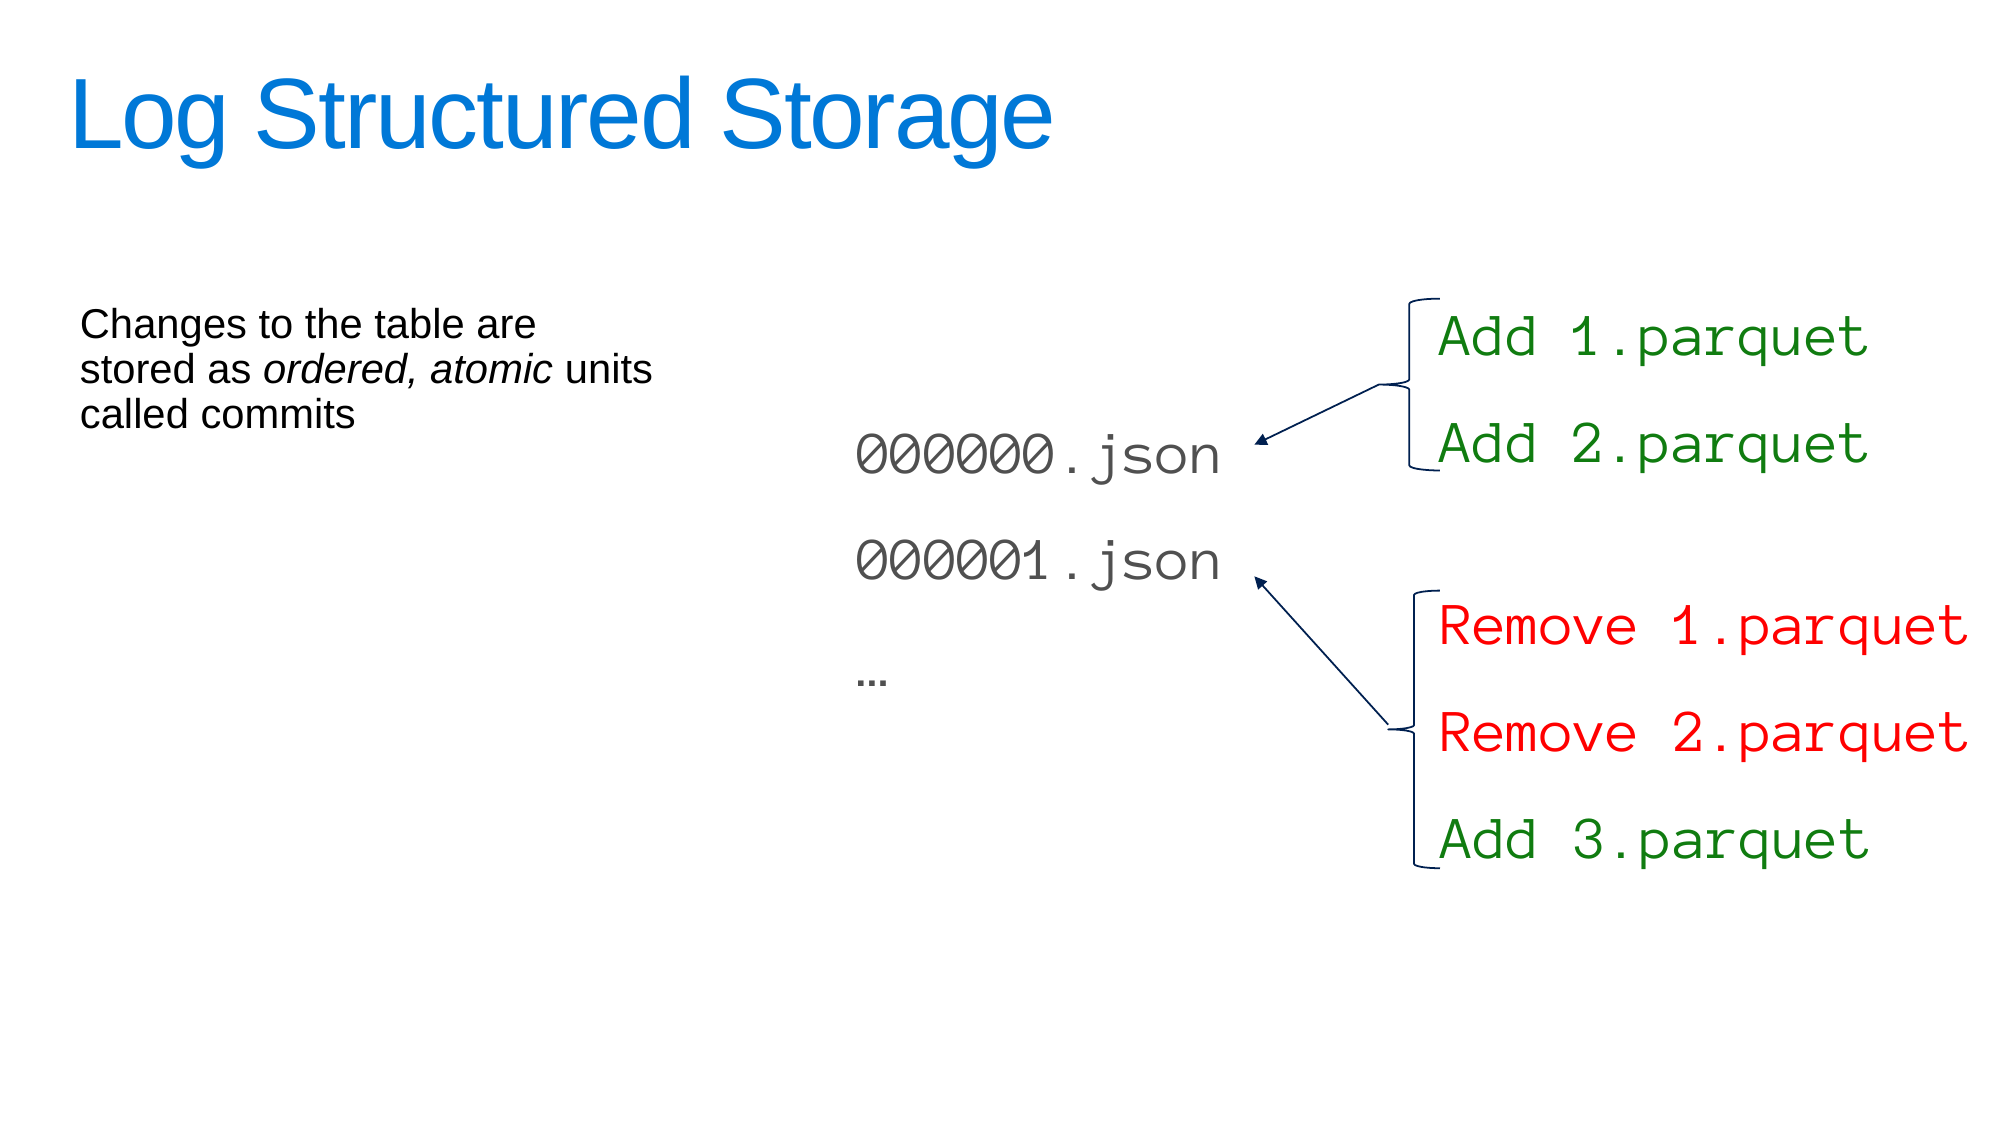

# Log Structured Storage
Add 1.parquet
Add 2.parquet
Changes to the table are stored as ordered, atomic units called commits

000000.json
000001.json
…
Remove 1.parquet
Remove 2.parquet
Add 3.parquet